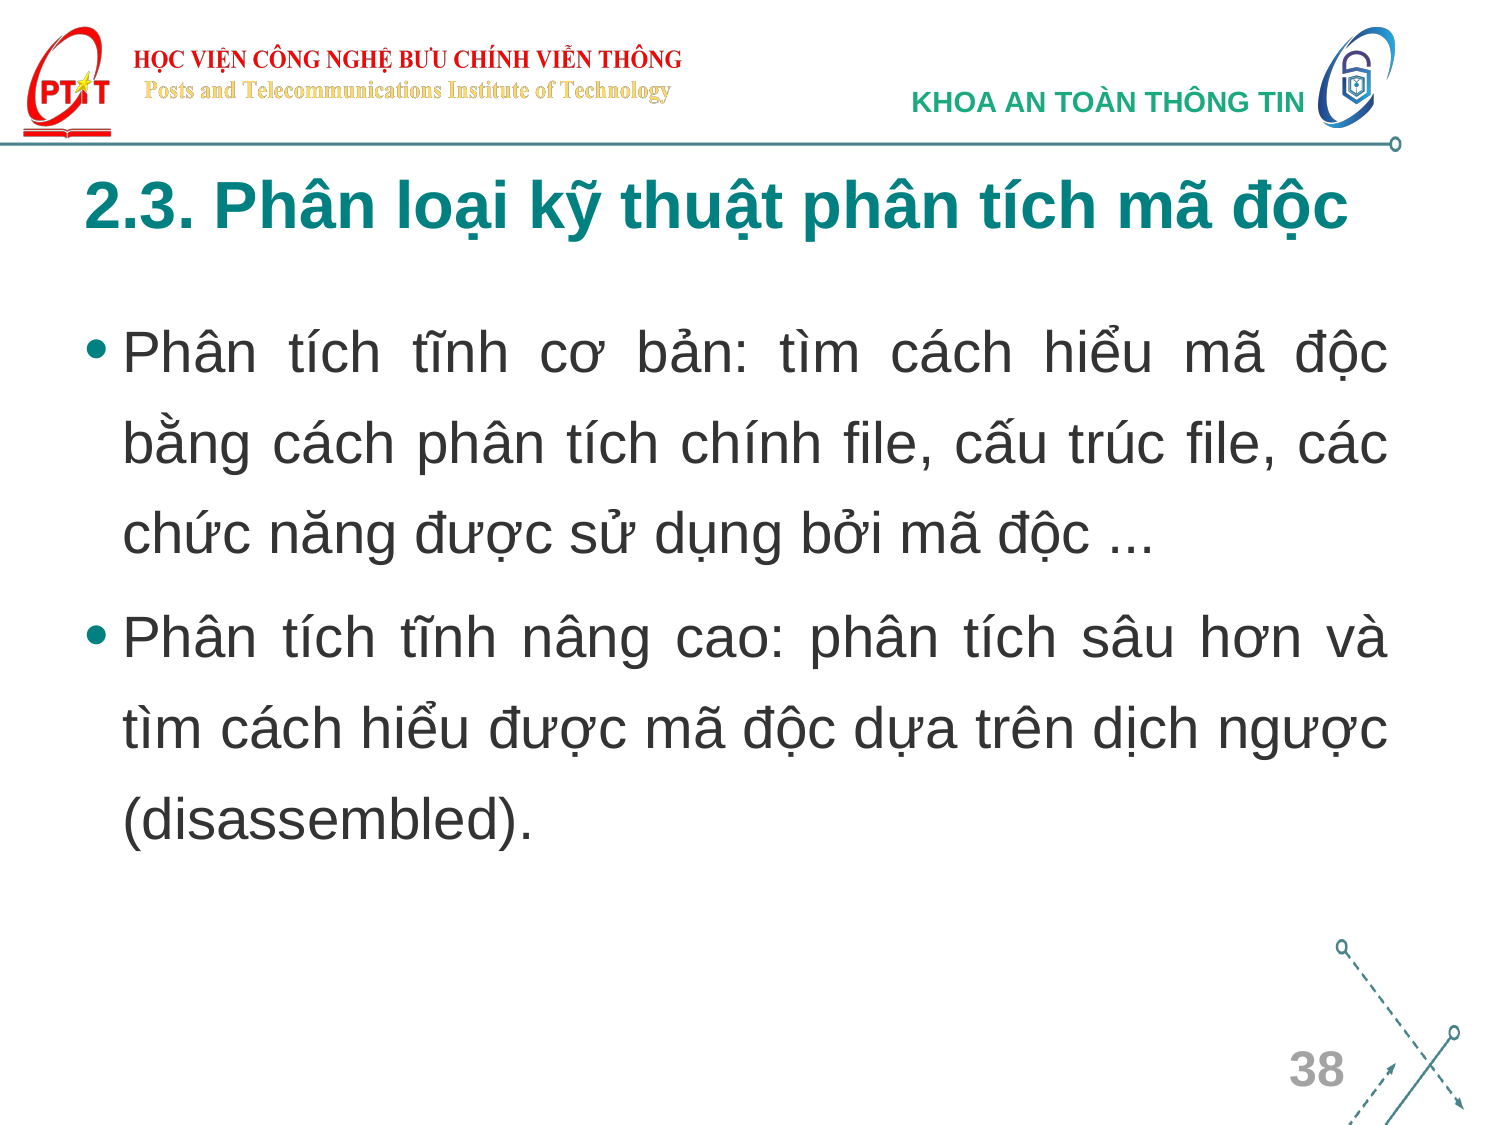

2.3. Phân loại kỹ thuật phân tích mã độc
Phân tích tĩnh cơ bản: tìm cách hiểu mã độc bằng cách phân tích chính file, cấu trúc file, các chức năng được sử dụng bởi mã độc ...
Phân tích tĩnh nâng cao: phân tích sâu hơn và tìm cách hiểu được mã độc dựa trên dịch ngược (disassembled).